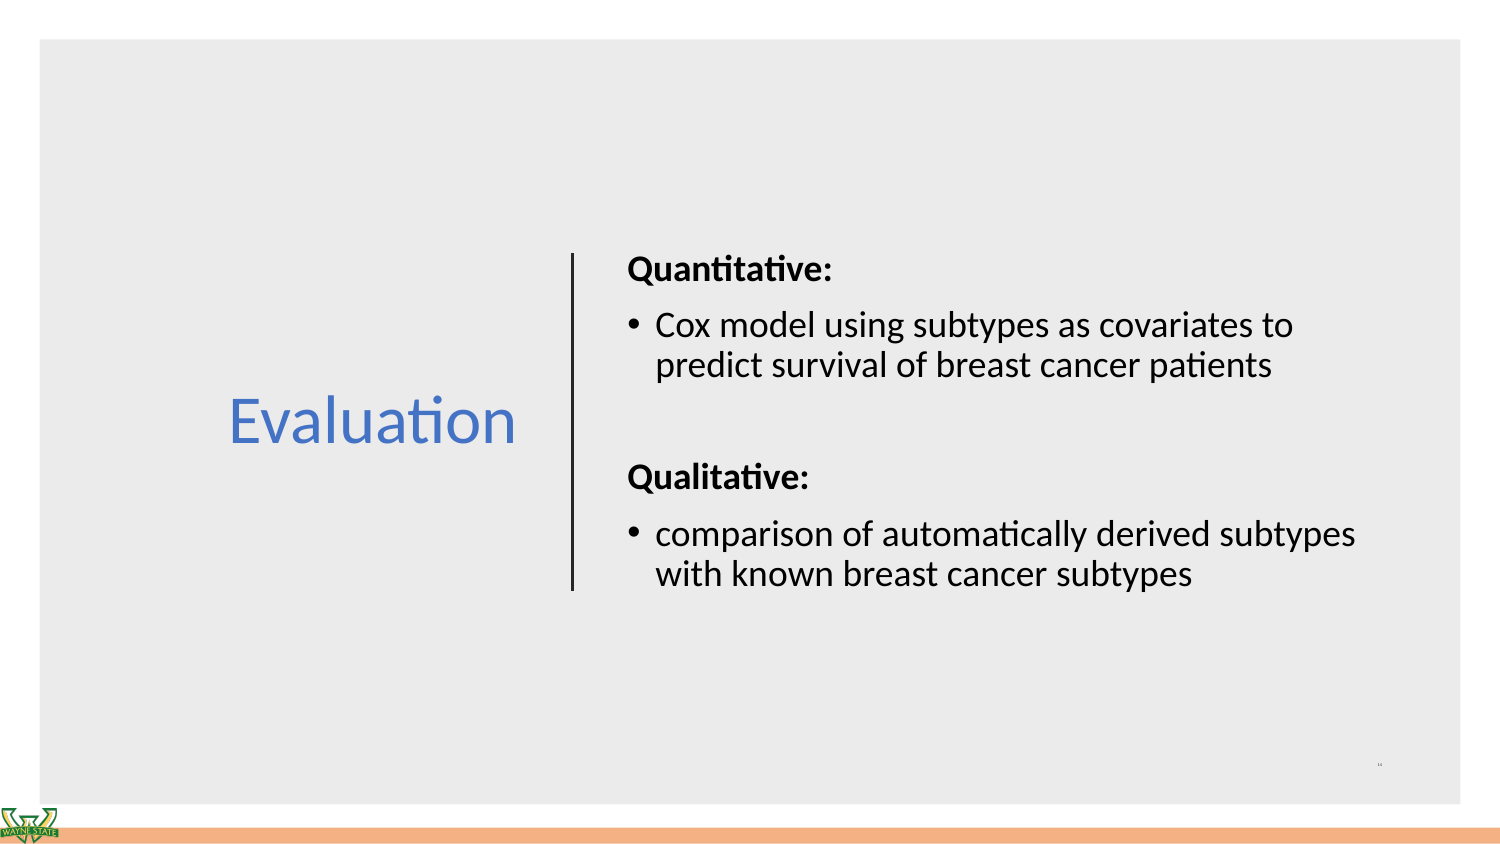

# Evaluation
Quantitative:
Cox model using subtypes as covariates to predict survival of breast cancer patients

Qualitative:
comparison of automatically derived subtypes with known breast cancer subtypes
14